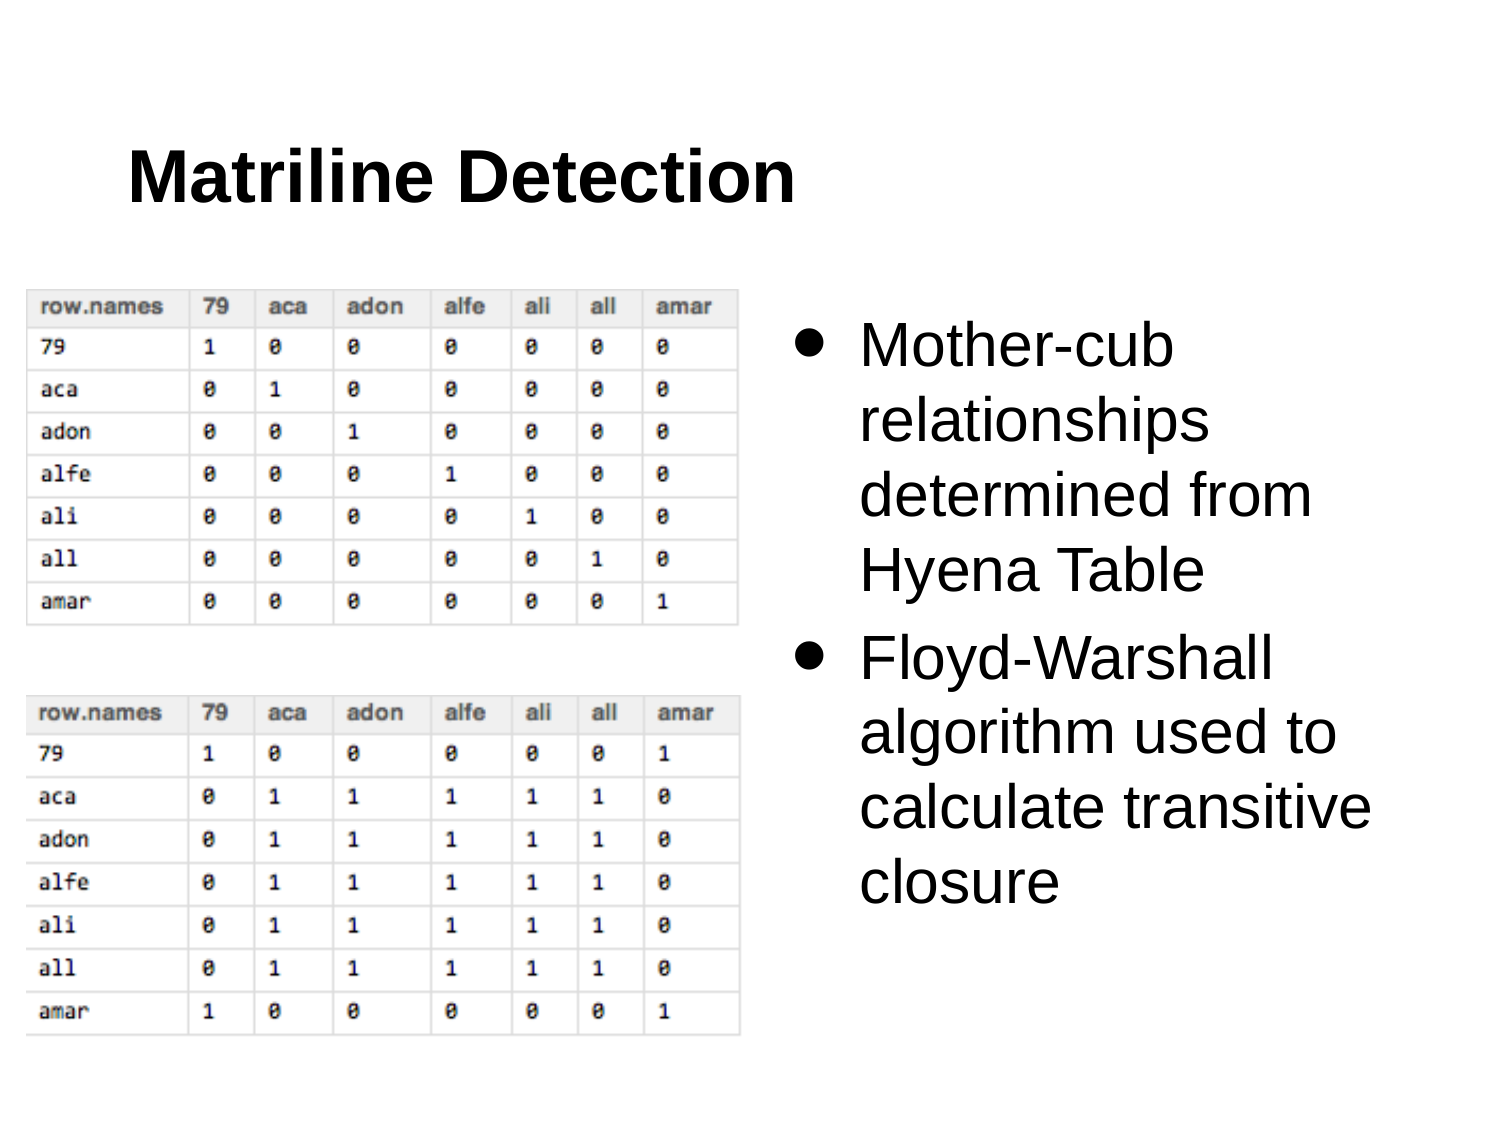

# Matriline Detection
Mother-cub relationships determined from Hyena Table
Floyd-Warshall algorithm used to calculate transitive closure